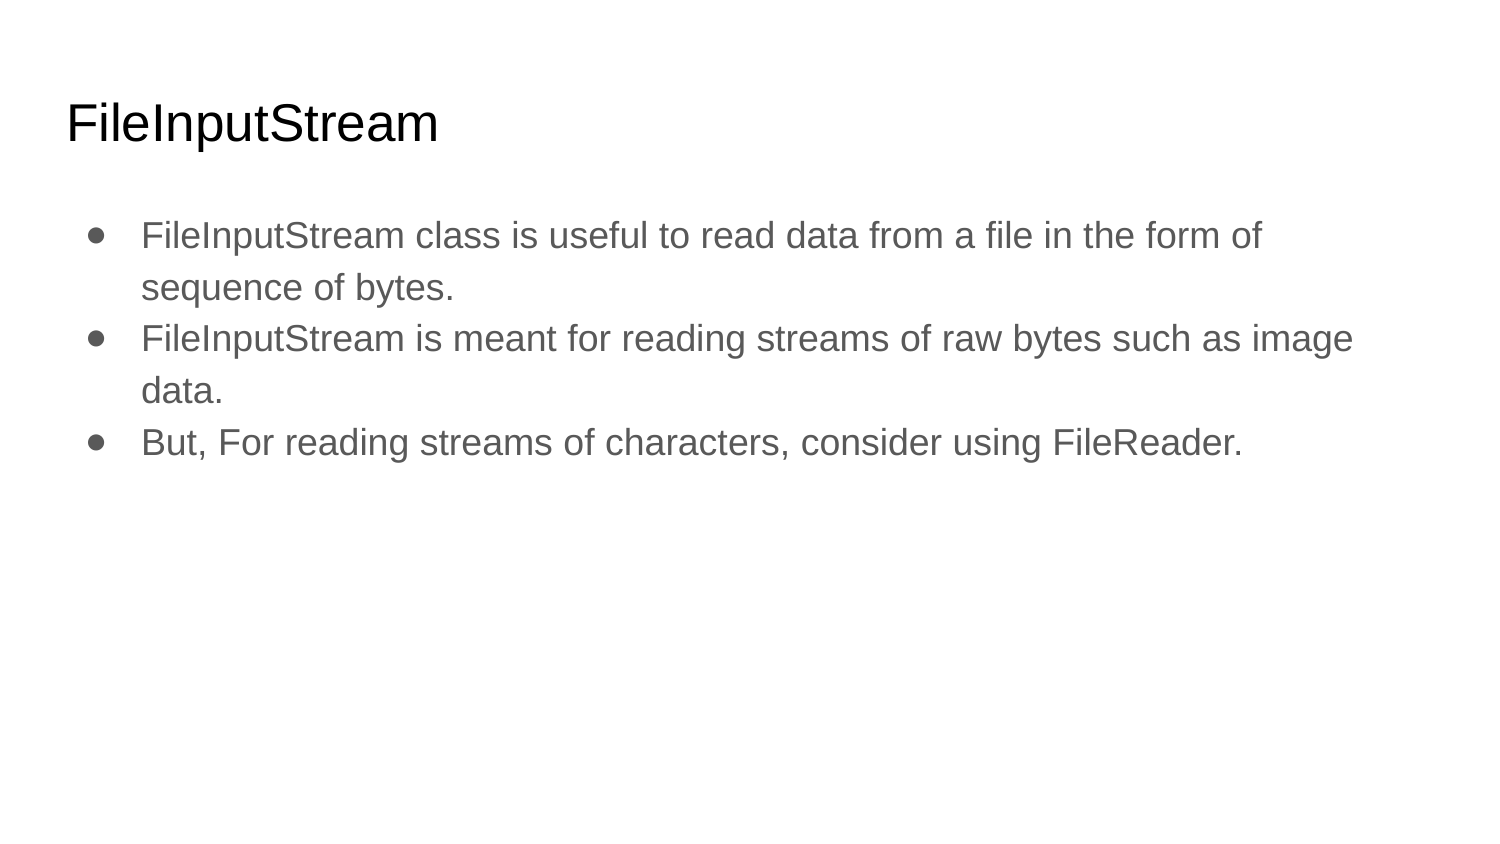

# FileInputStream
FileInputStream class is useful to read data from a file in the form of sequence of bytes.
FileInputStream is meant for reading streams of raw bytes such as image data.
But, For reading streams of characters, consider using FileReader.